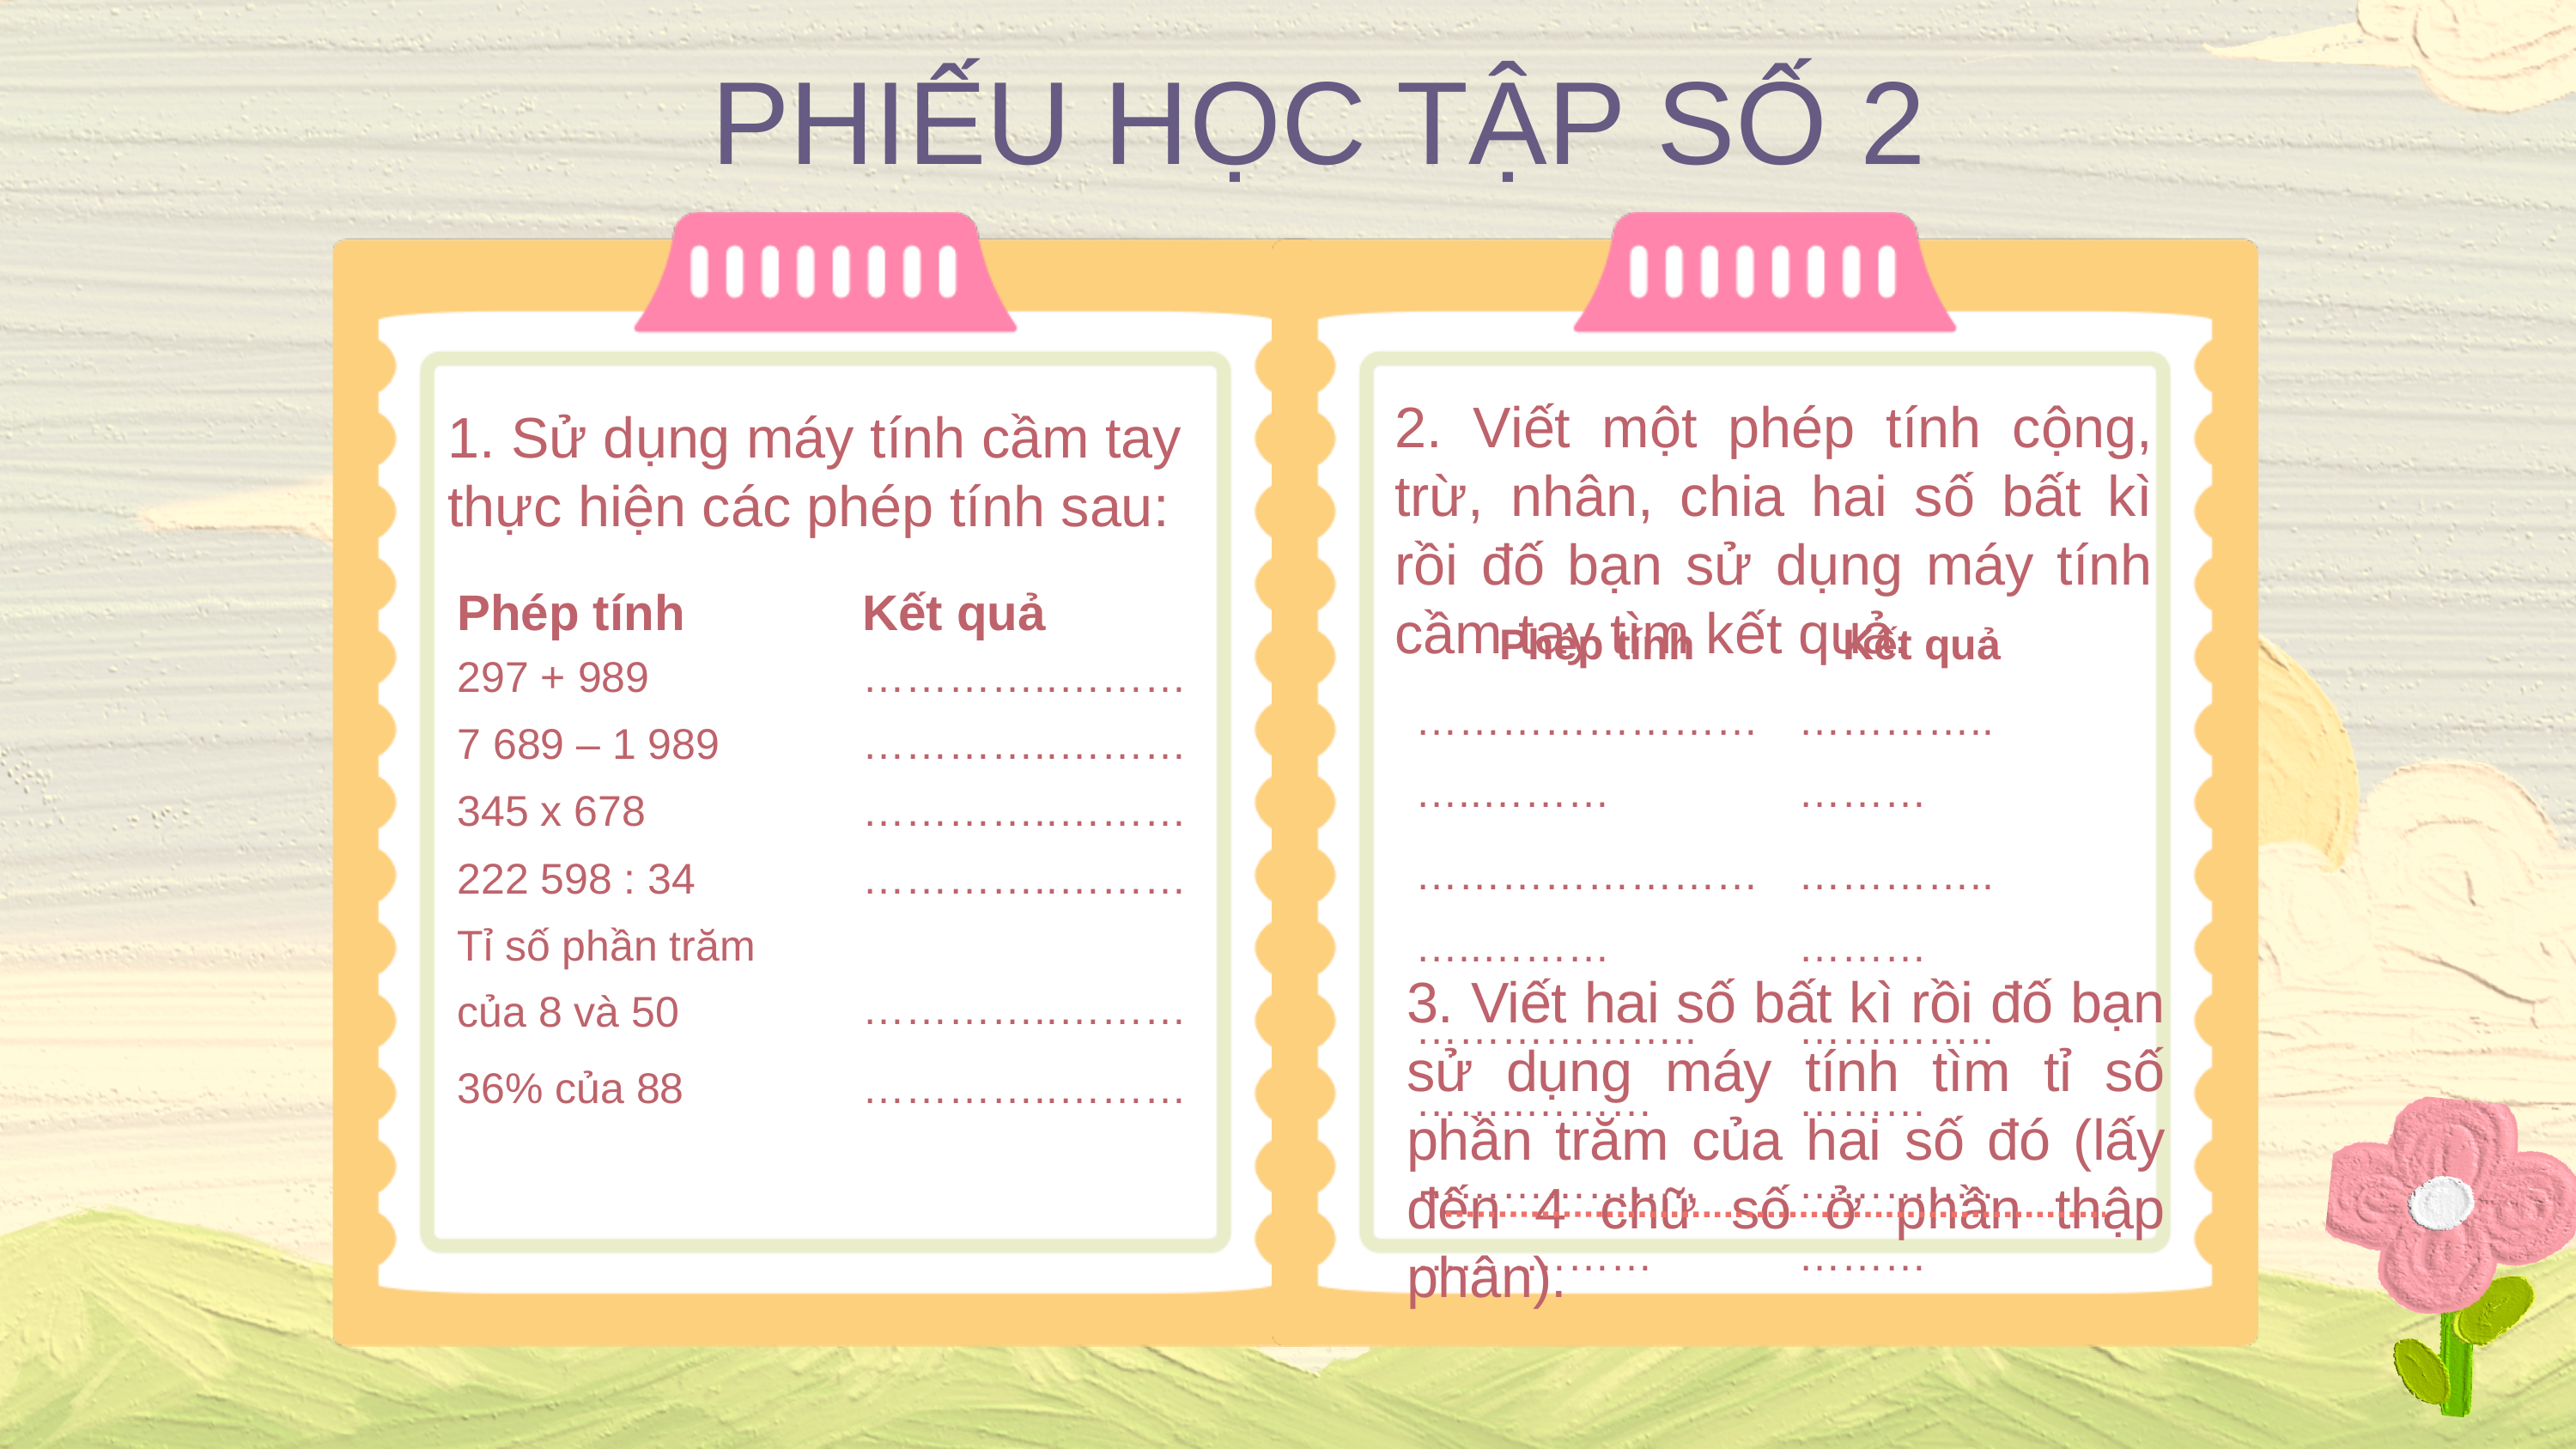

PHIẾU HỌC TẬP SỐ 2

2. Viết một phép tính cộng, trừ, nhân, chia hai số bất kì rồi đố bạn sử dụng máy tính cầm tay tìm kết quả.
1. Sử dụng máy tính cầm tay thực hiện các phép tính sau:
| Phép tính | Kết quả |
| --- | --- |
| 297 + 989 | …………..……… |
| 7 689 – 1 989 | …………..……… |
| 345 x 678 | …………..……… |
| 222 598 : 34 | …………..……… |
| Tỉ số phần trăm của 8 và 50 | …………..……… |
| 36% của 88 | …………..……… |
| Phép tính | Kết quả |
| --- | --- |
| ………………………..……… | …………..……… |
| ………………………..……… | …………..……… |
| ………………..……..……… | …………..……… |
| ………………..……..……… | …………..……… |
3. Viết hai số bất kì rồi đố bạn sử dụng máy tính tìm tỉ số phần trăm của hai số đó (lấy đến 4 chữ số ở phần thập phân).